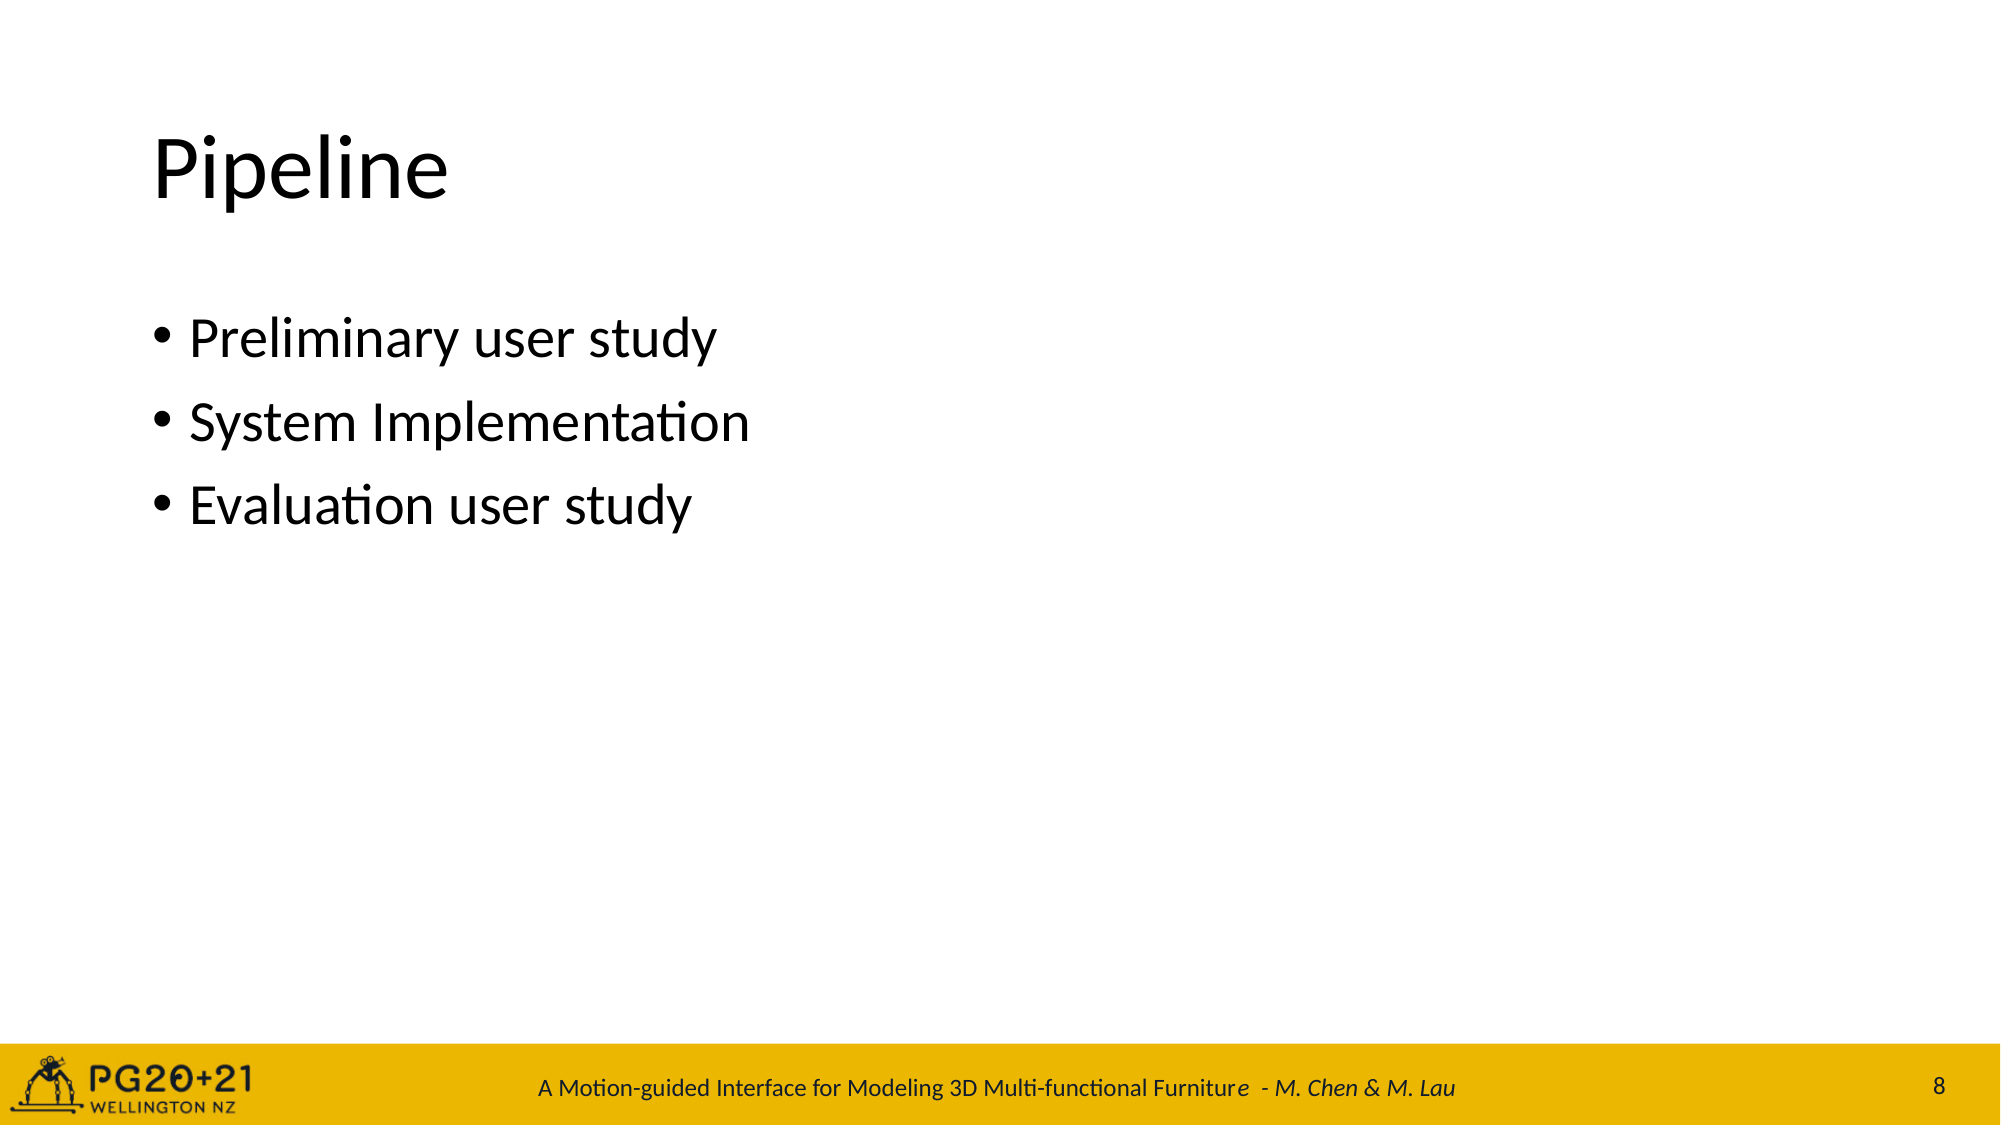

# Pipeline
Preliminary user study
System Implementation
Evaluation user study
A Motion-guided Interface for Modeling 3D Multi-functional Furniture  - M. Chen & M. Lau
8